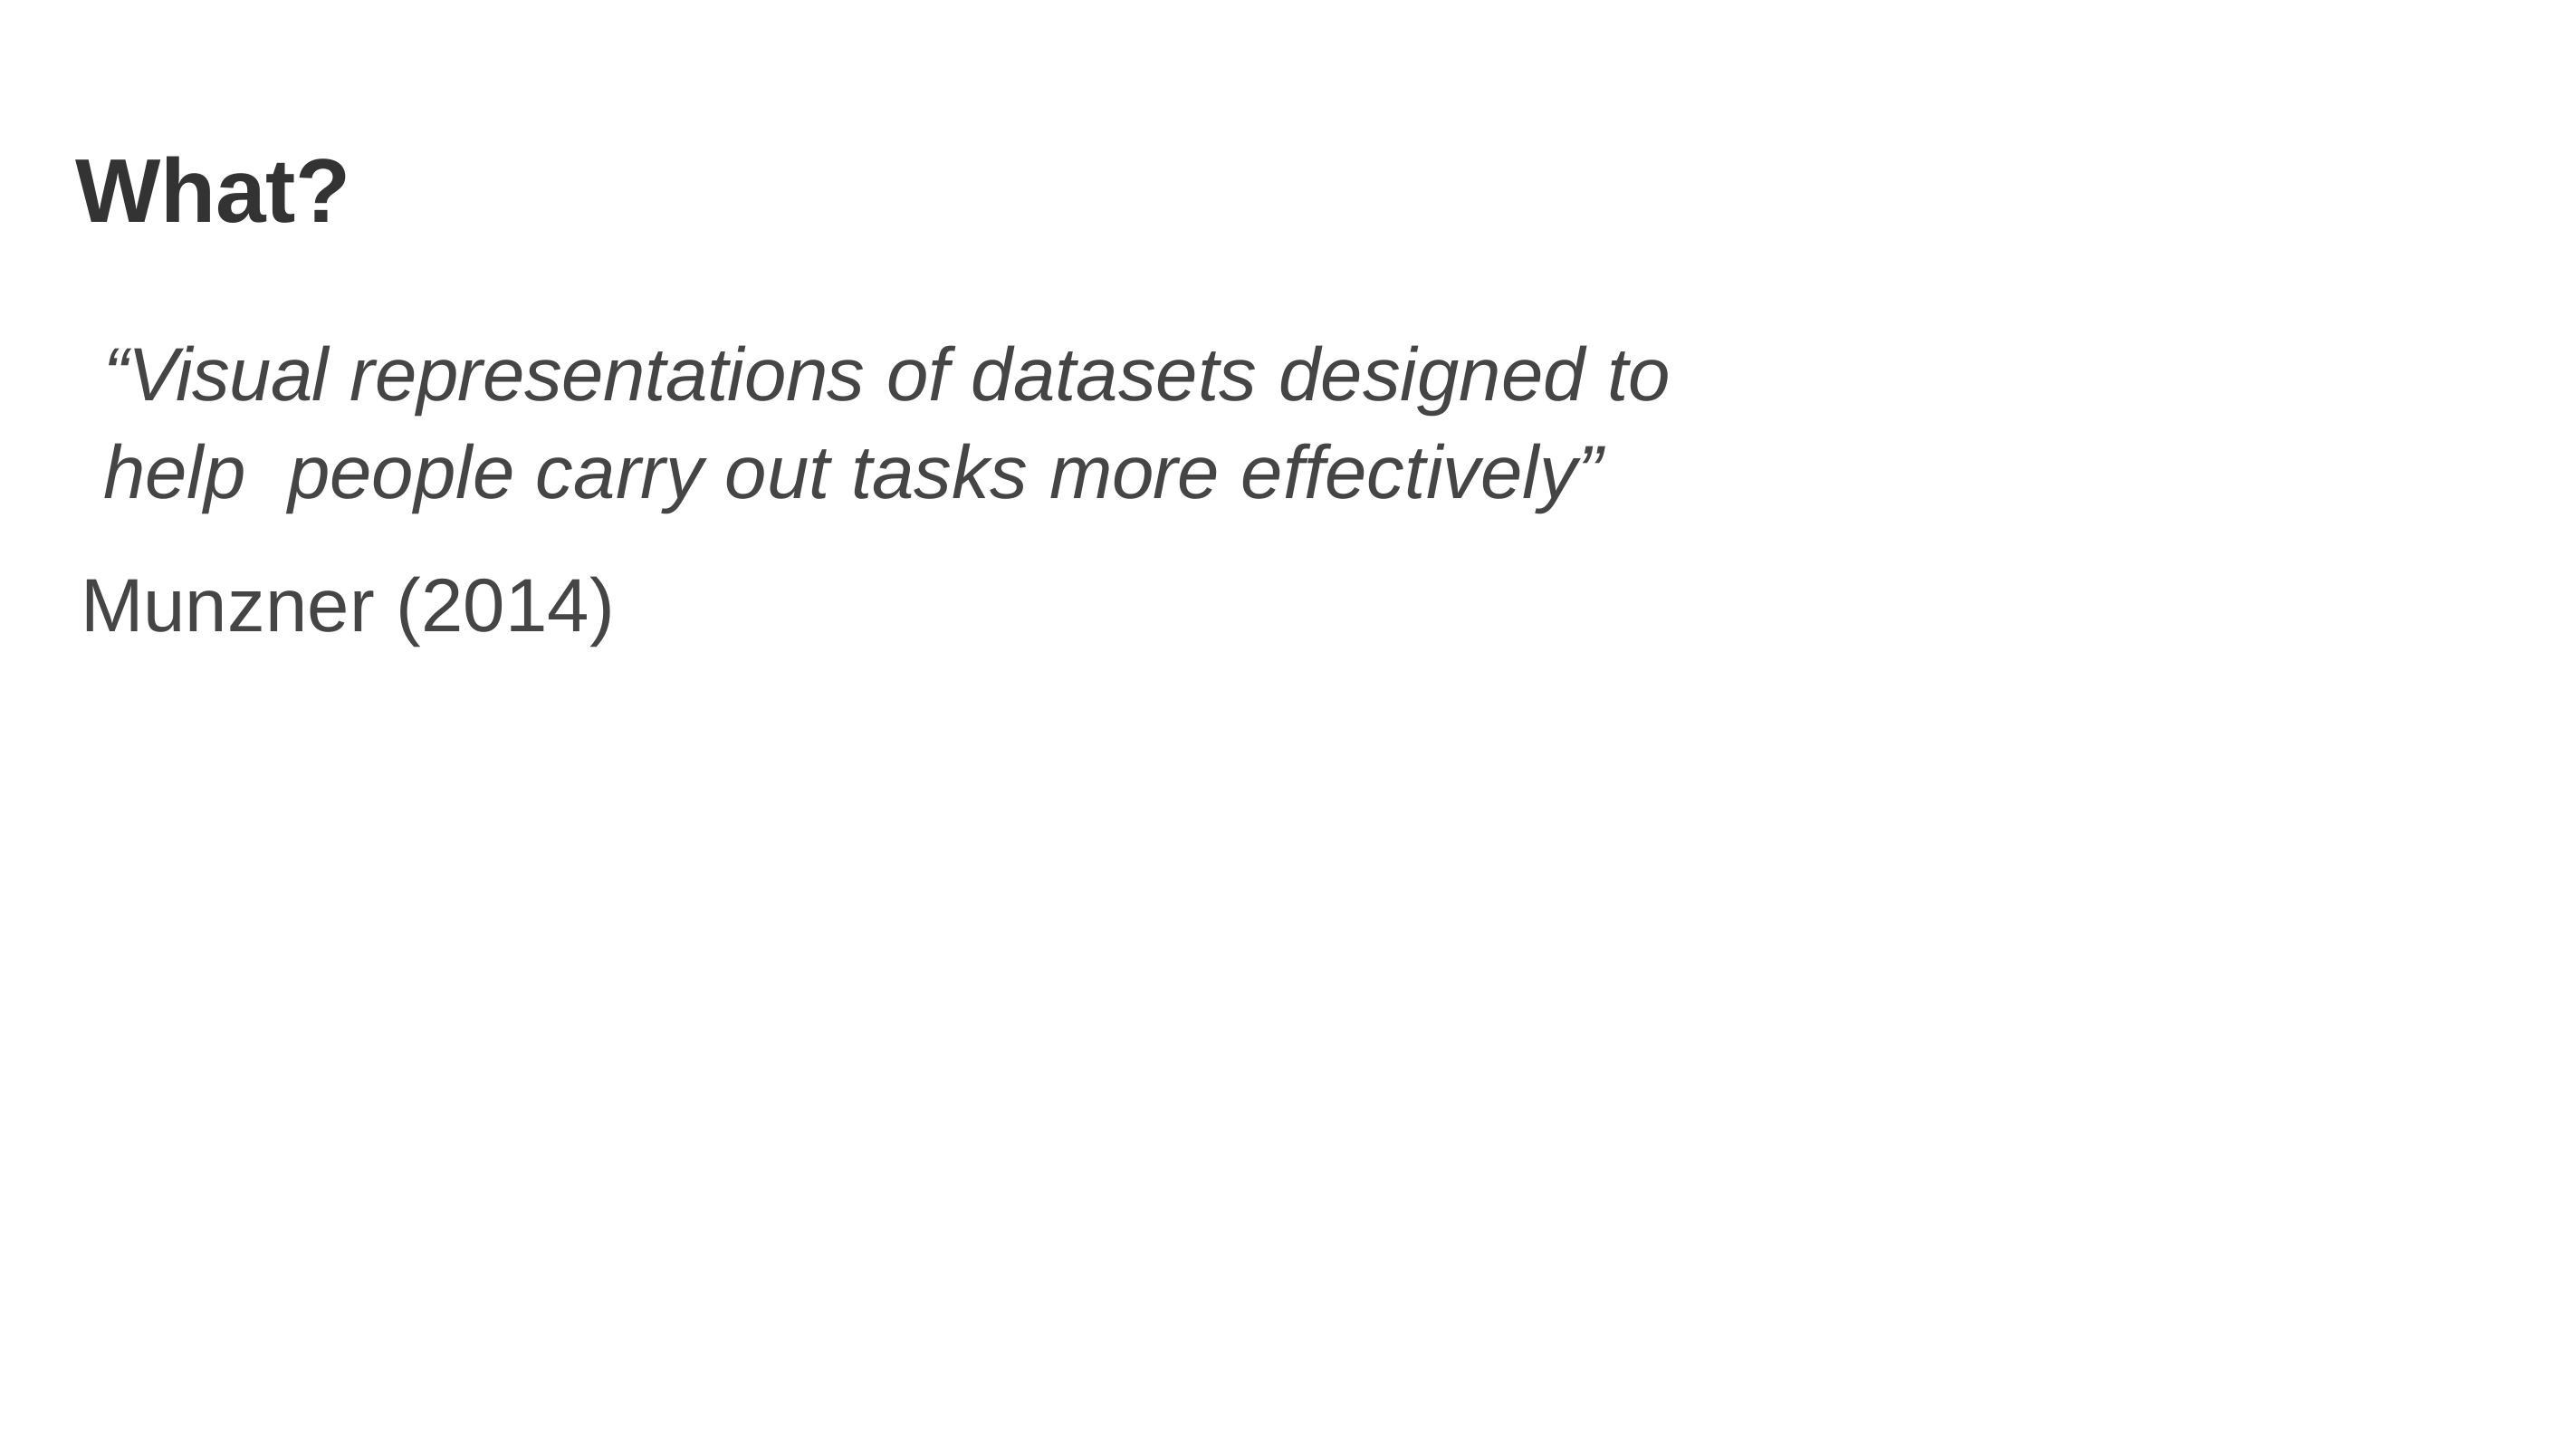

# What?
“Visual representations of datasets designed to help  people carry out tasks more effectively”
Munzner (2014)